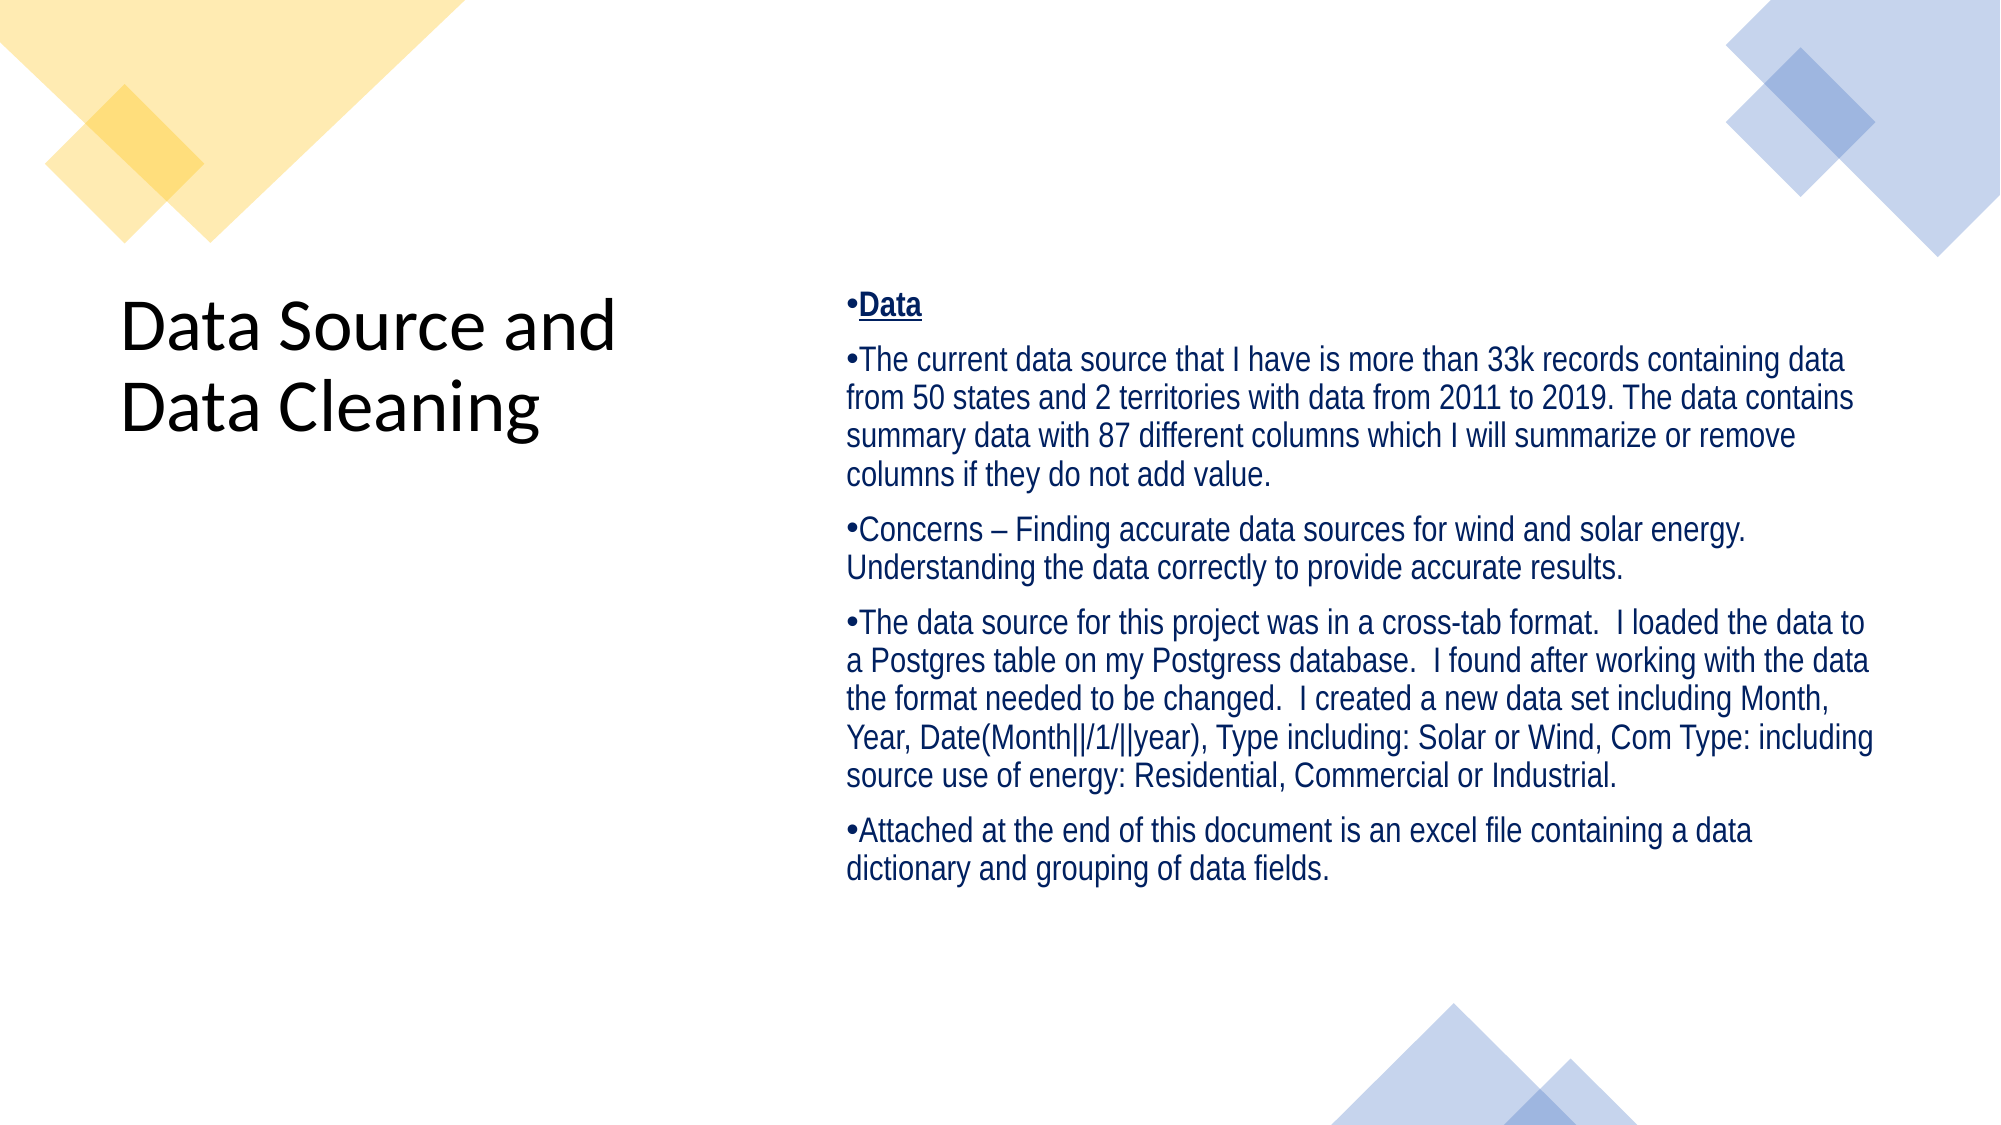

#

Data
The current data source that I have is more than 33k records containing data from 50 states and 2 territories with data from 2011 to 2019. The data contains summary data with 87 different columns which I will summarize or remove columns if they do not add value.
Concerns – Finding accurate data sources for wind and solar energy.  Understanding the data correctly to provide accurate results.
The data source for this project was in a cross-tab format.  I loaded the data to a Postgres table on my Postgress database.  I found after working with the data the format needed to be changed.  I created a new data set including Month, Year, Date(Month||/1/||year), Type including: Solar or Wind, Com Type: including source use of energy: Residential, Commercial or Industrial.
Attached at the end of this document is an excel file containing a data dictionary and grouping of data fields.

Data Source and Data Cleaning